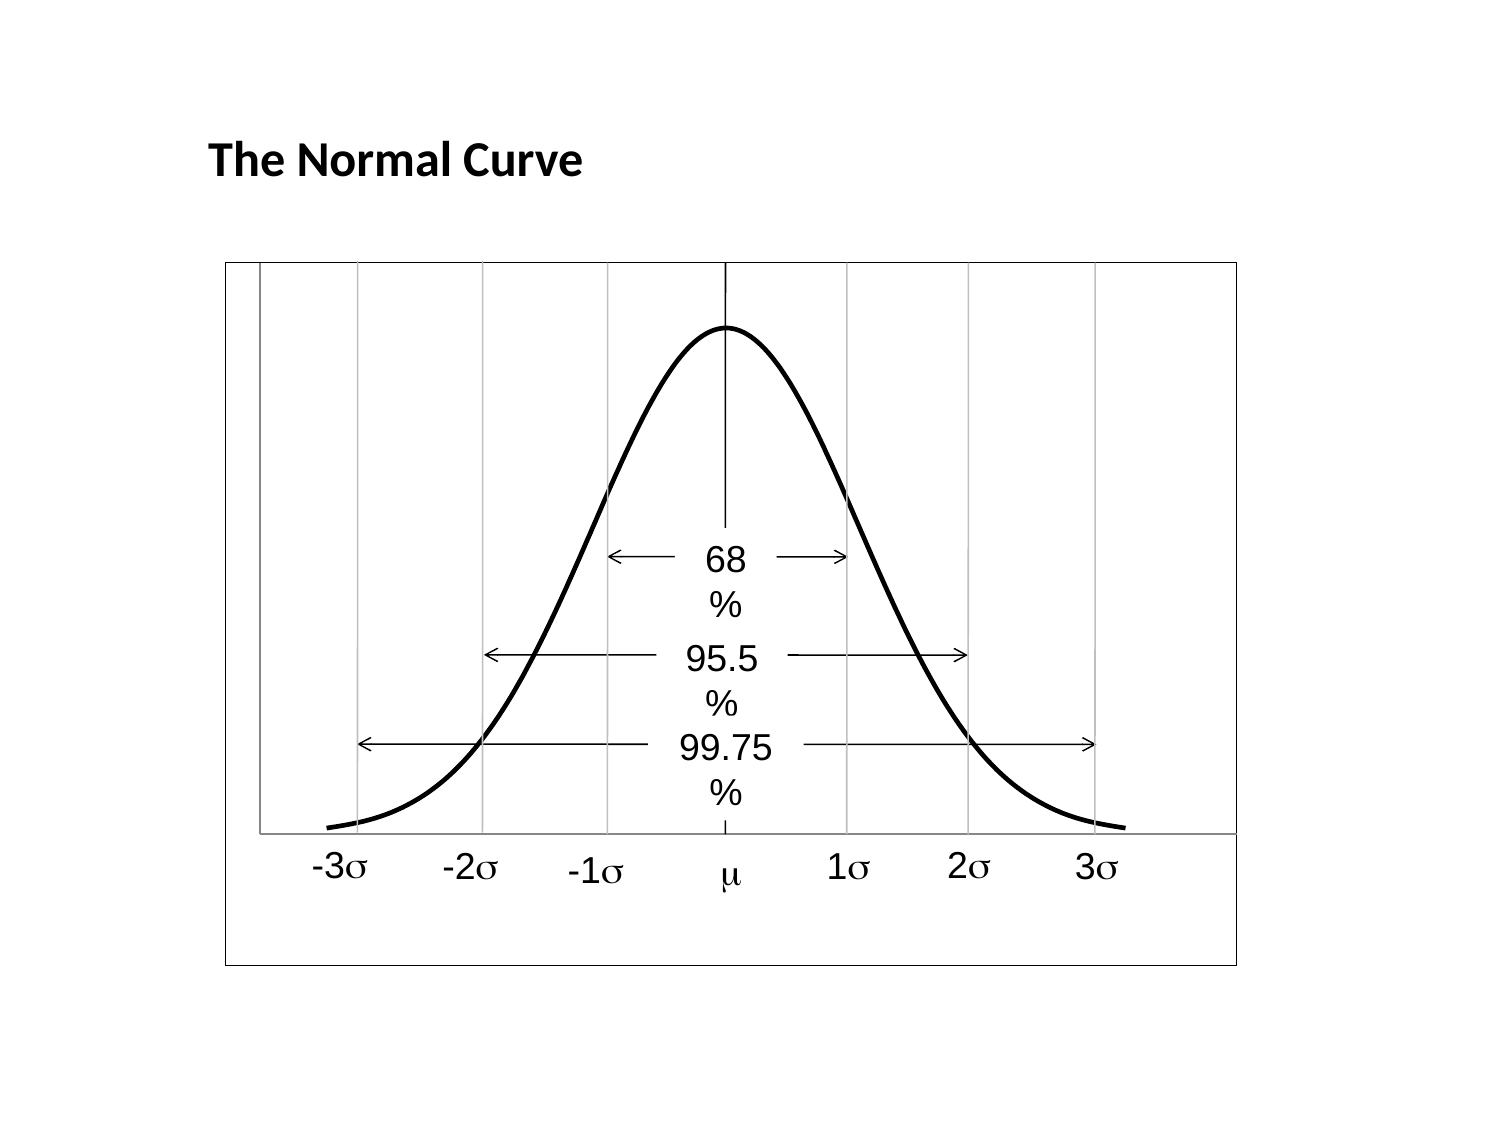

The Normal Curve

### Chart

| Category |  |
|---|---|
|  | None |
| 6.5 | 0.0029545656079586753 |
| 7 | 0.00759732401586498 |
| 7.5 | 0.01748125939580639 |
| 8 | 0.03599397767545883 |
| 8.5 | 0.06631809252849913 |
| 9 | 0.1093400497839958 |
| 9.5 | 0.16131381634609596 |
| 10 | 0.21296533701490197 |
| 10.5 | 0.25158881846199543 |
| 11 | 0.2659615202676218 |
| 11.5 | 0.25158881846199543 |
| 12 | 0.21296533701490197 |
| 12.5 | 0.16131381634609596 |
| 13 | 0.1093400497839958 |
| 13.5 | 0.06631809252849913 |
| 14 | 0.03599397767545883 |
| 14.5 | 0.01748125939580639 |
| 15 | 0.00759732401586498 |
| 15.5 | 0.0029545656079586753 |
|  | None |
|  | None |
68%
95.5%
99.75%
-3σ
2σ
-2σ
1σ
3σ
-1σ
μ